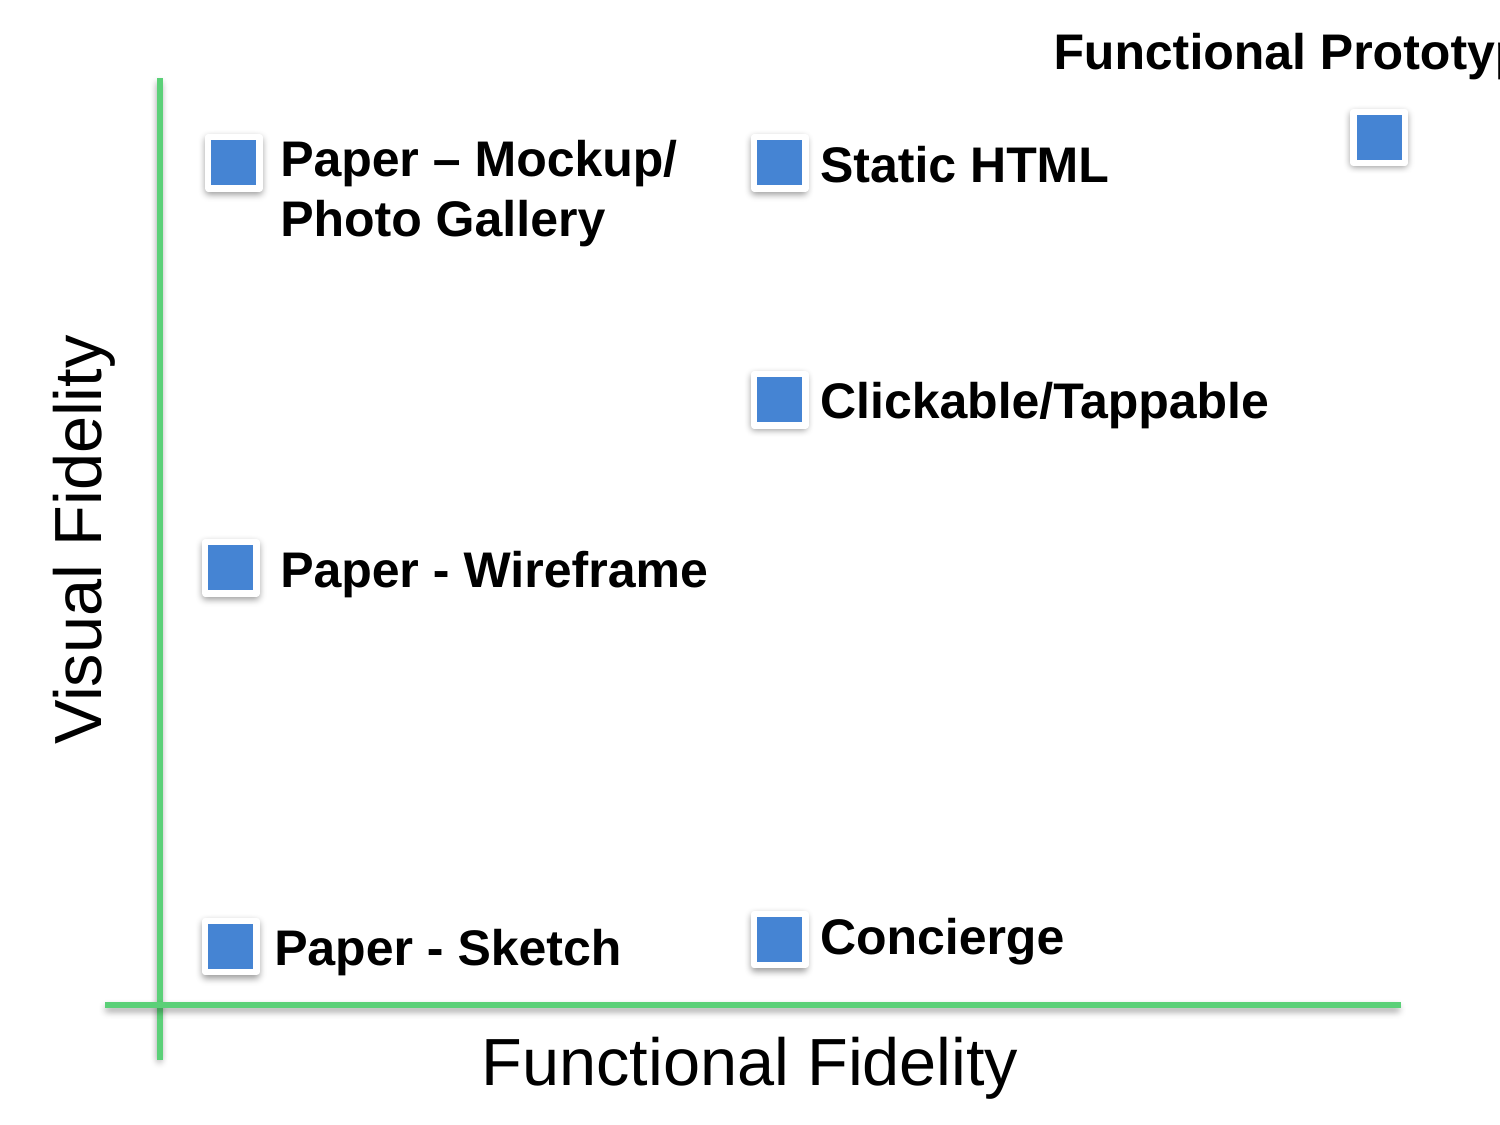

Functional Prototype

Paper – Mockup/
Photo Gallery
Static HTML

Clickable/Tappable

Visual Fidelity
Paper - Wireframe

Concierge
Paper - Sketch

Functional Fidelity